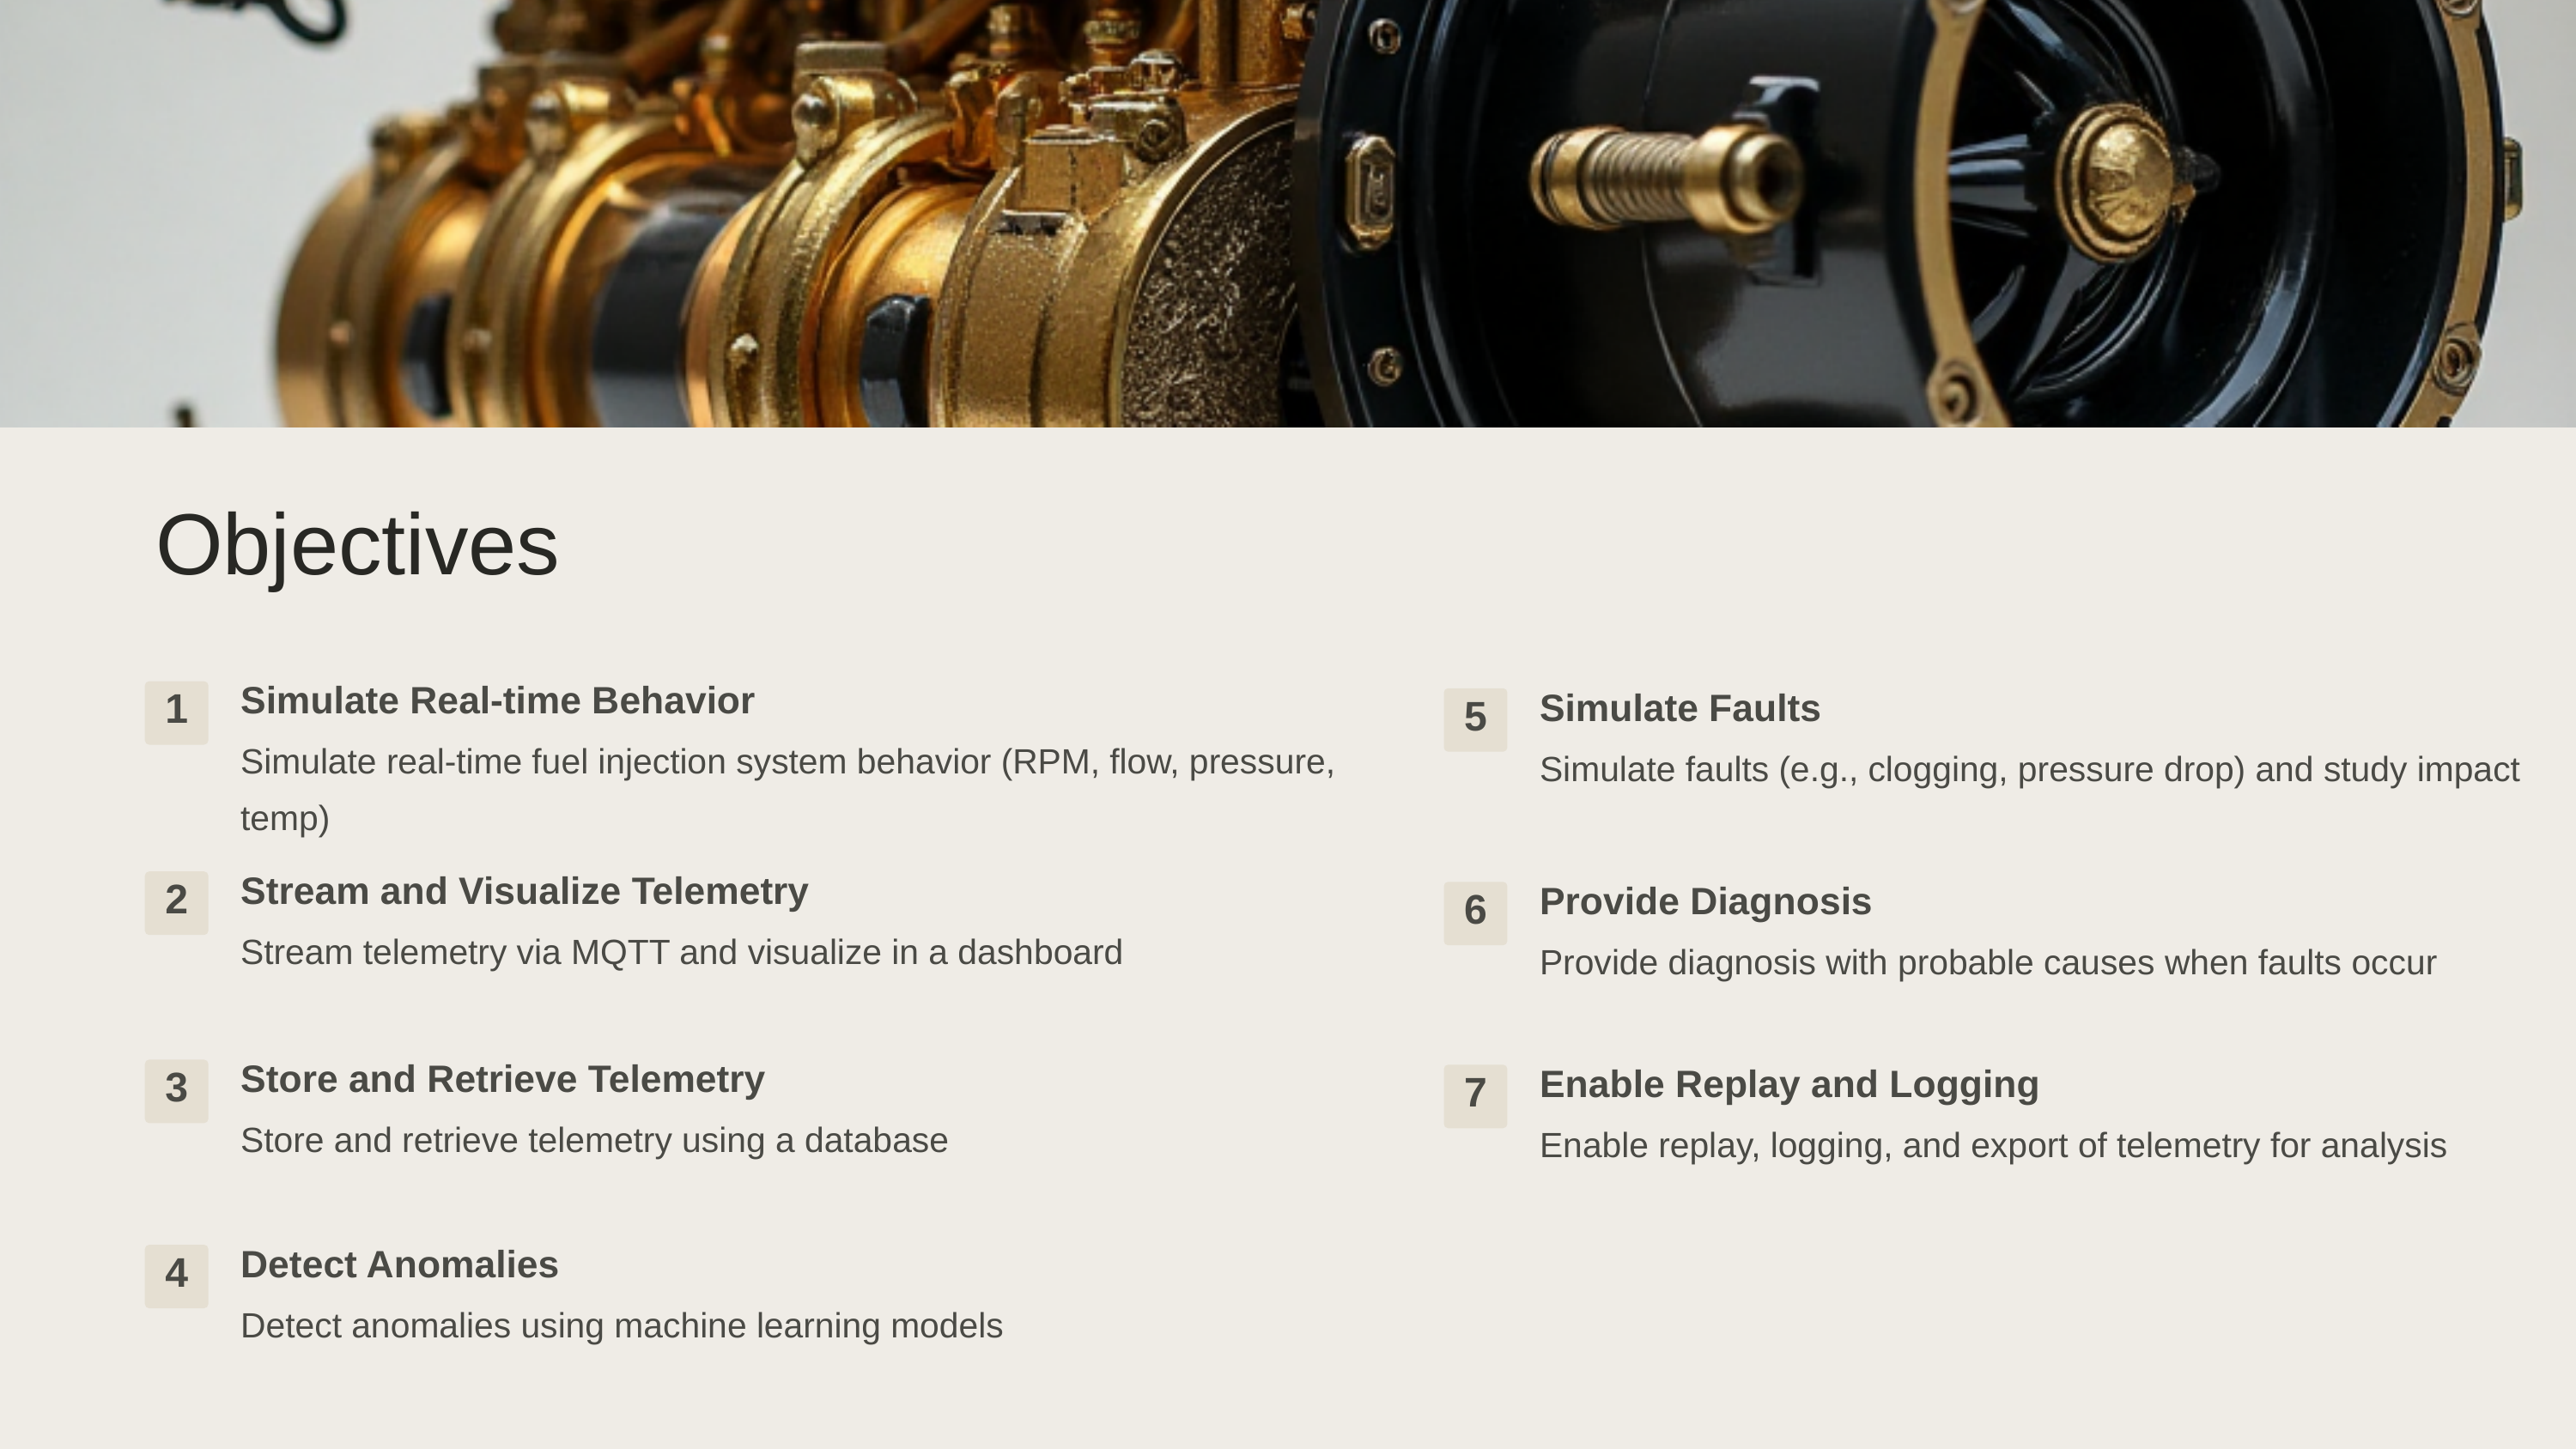

Objectives
Simulate Real-time Behavior
Simulate Faults

1
5
Simulate real-time fuel injection system behavior (RPM, flow, pressure, temp)
Simulate faults (e.g., clogging, pressure drop) and study impact
Stream and Visualize Telemetry

Provide Diagnosis
2

6
Stream telemetry via MQTT and visualize in a dashboard
Provide diagnosis with probable causes when faults occur
Store and Retrieve Telemetry
Enable Replay and Logging

3
7
Store and retrieve telemetry using a database
Enable replay, logging, and export of telemetry for analysis
Detect Anomalies

4
Detect anomalies using machine learning models